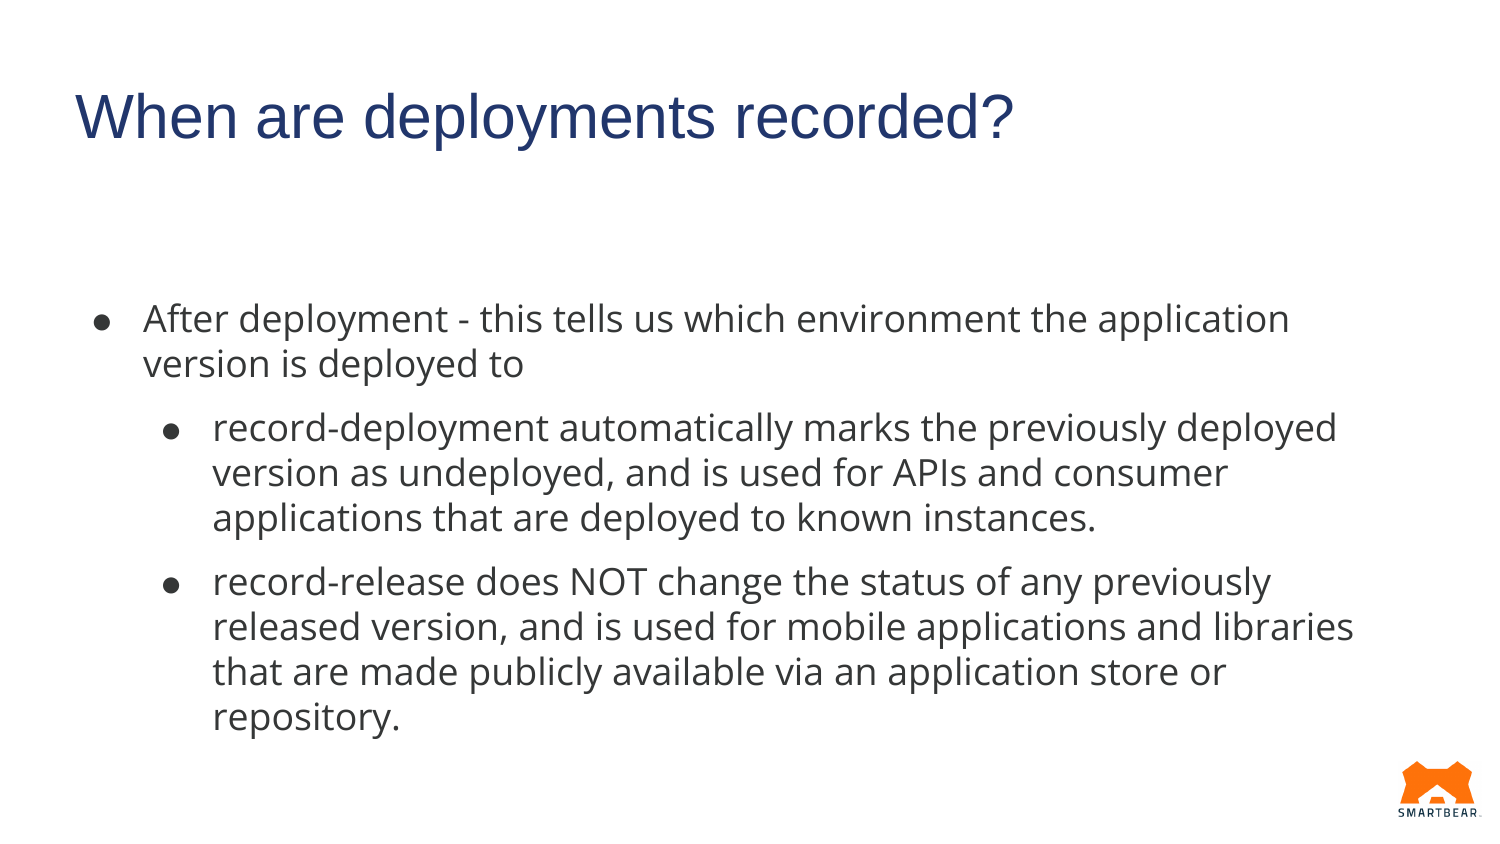

Using Tags
WHAT WE ARE KNOWN FOR
# When are deployments recorded?

After deployment - this tells us which environment the application version is deployed to
record-deployment automatically marks the previously deployed version as undeployed, and is used for APIs and consumer applications that are deployed to known instances.
record-release does NOT change the status of any previously released version, and is used for mobile applications and libraries that are made publicly available via an application store or repository.

52